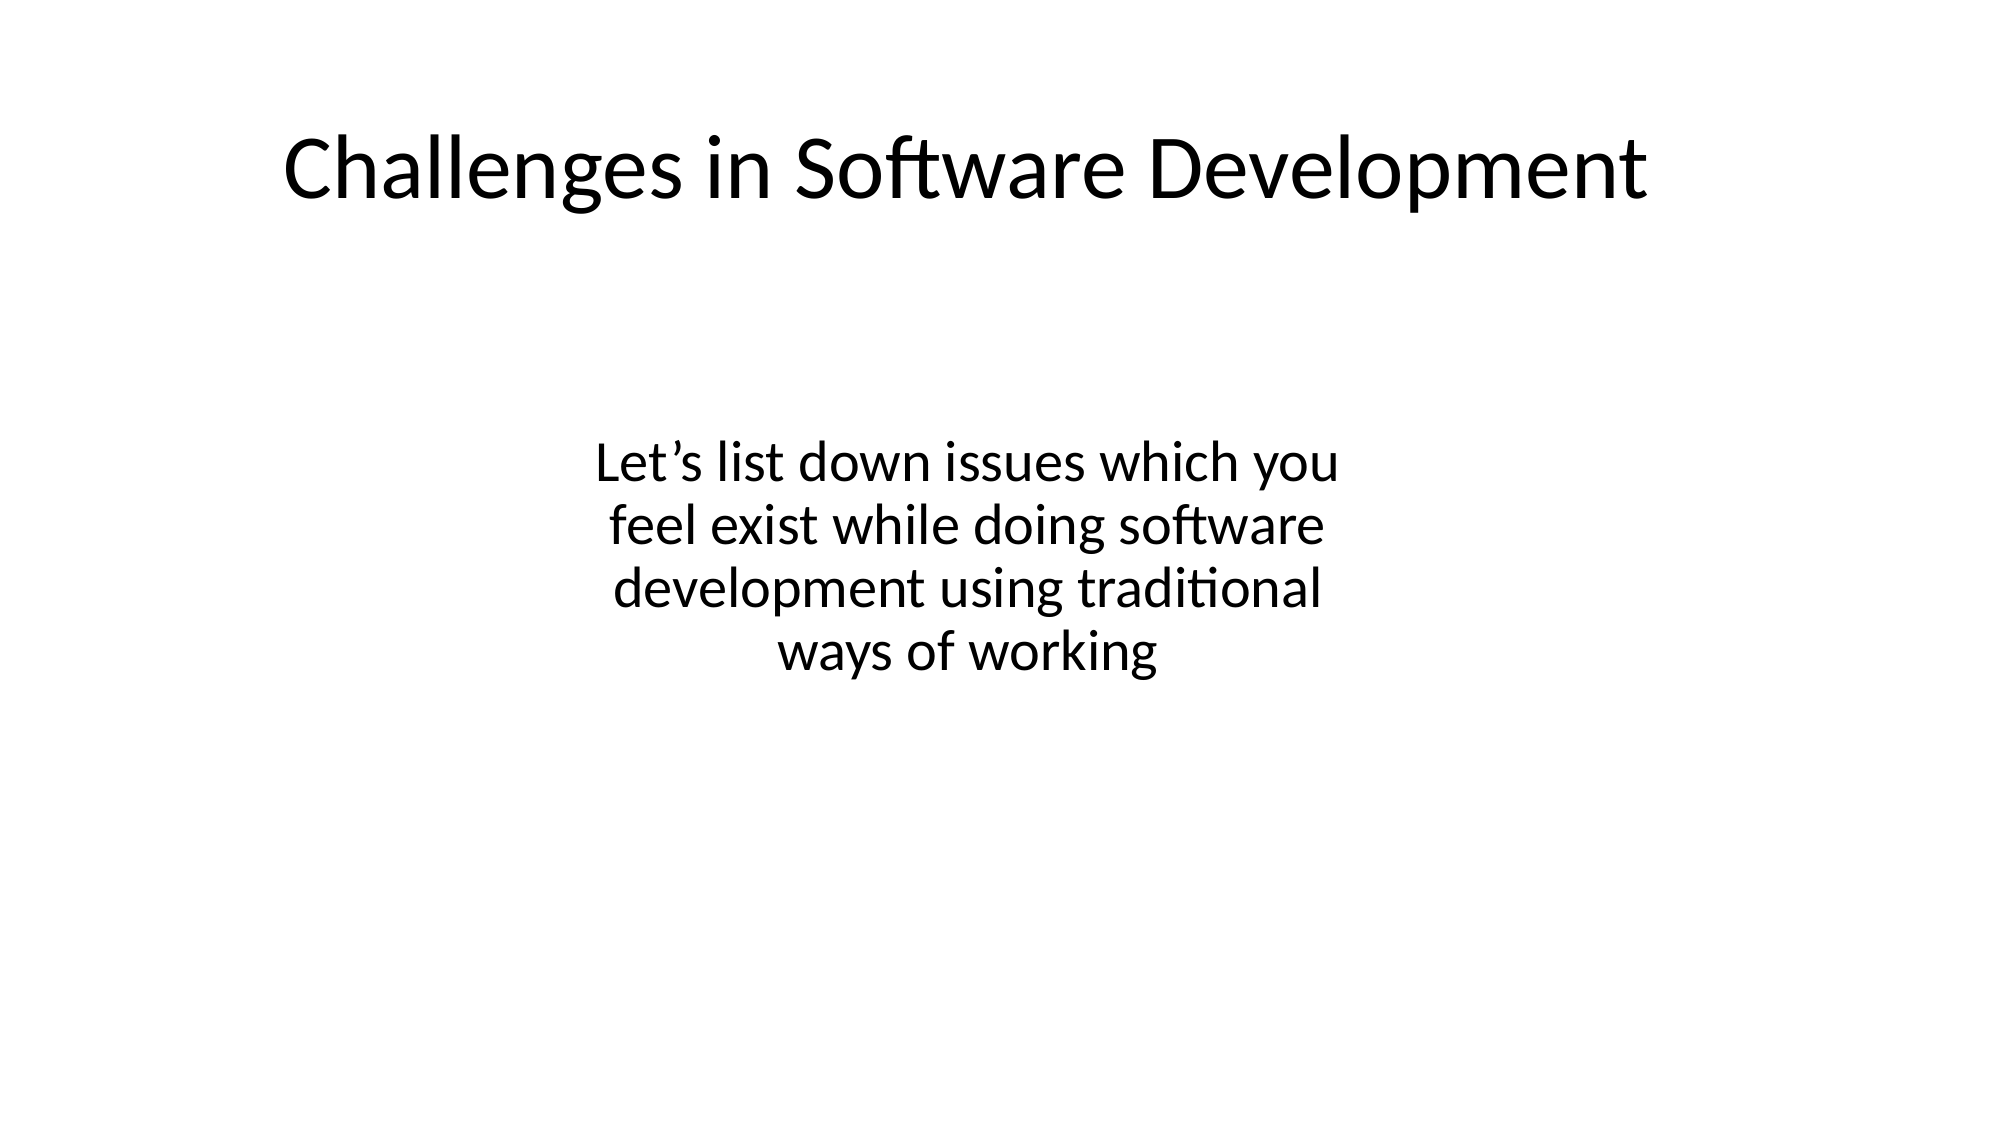

# Challenges in Software Development
Let’s list down issues which you feel exist while doing software development using traditional ways of working